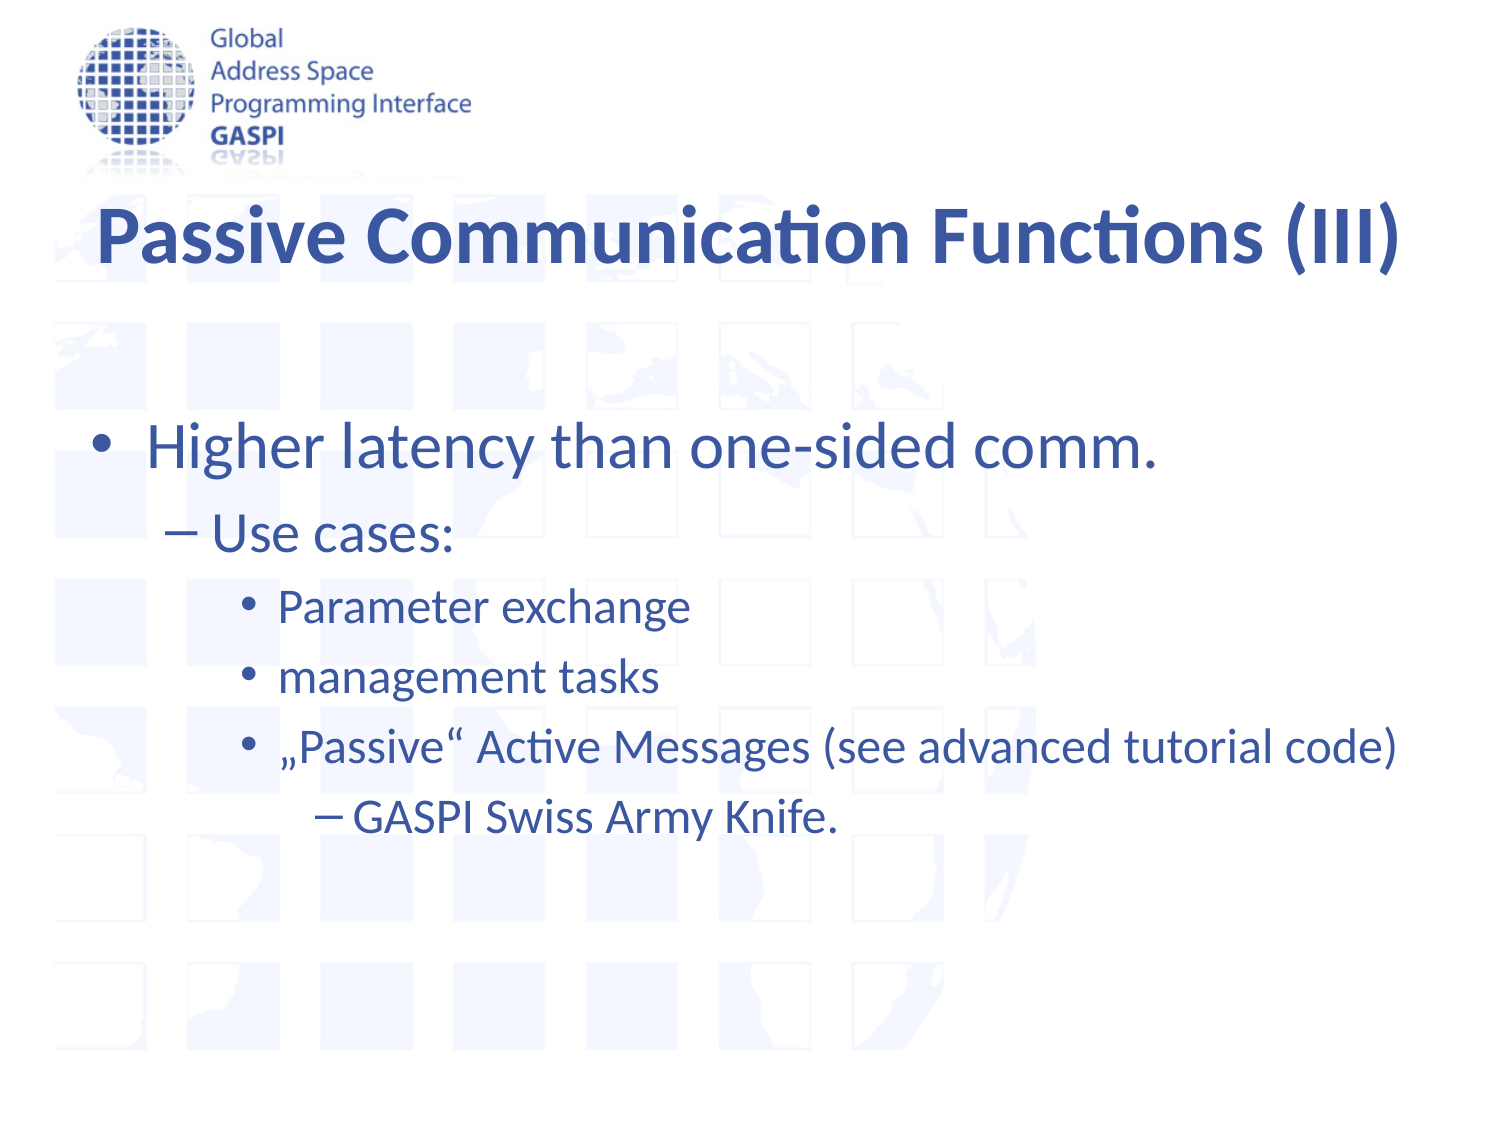

Passive Communication Functions (III)

Higher latency than one-sided comm.
Use cases:
Parameter exchange
management tasks
„Passive“ Active Messages (see advanced tutorial code)
GASPI Swiss Army Knife.